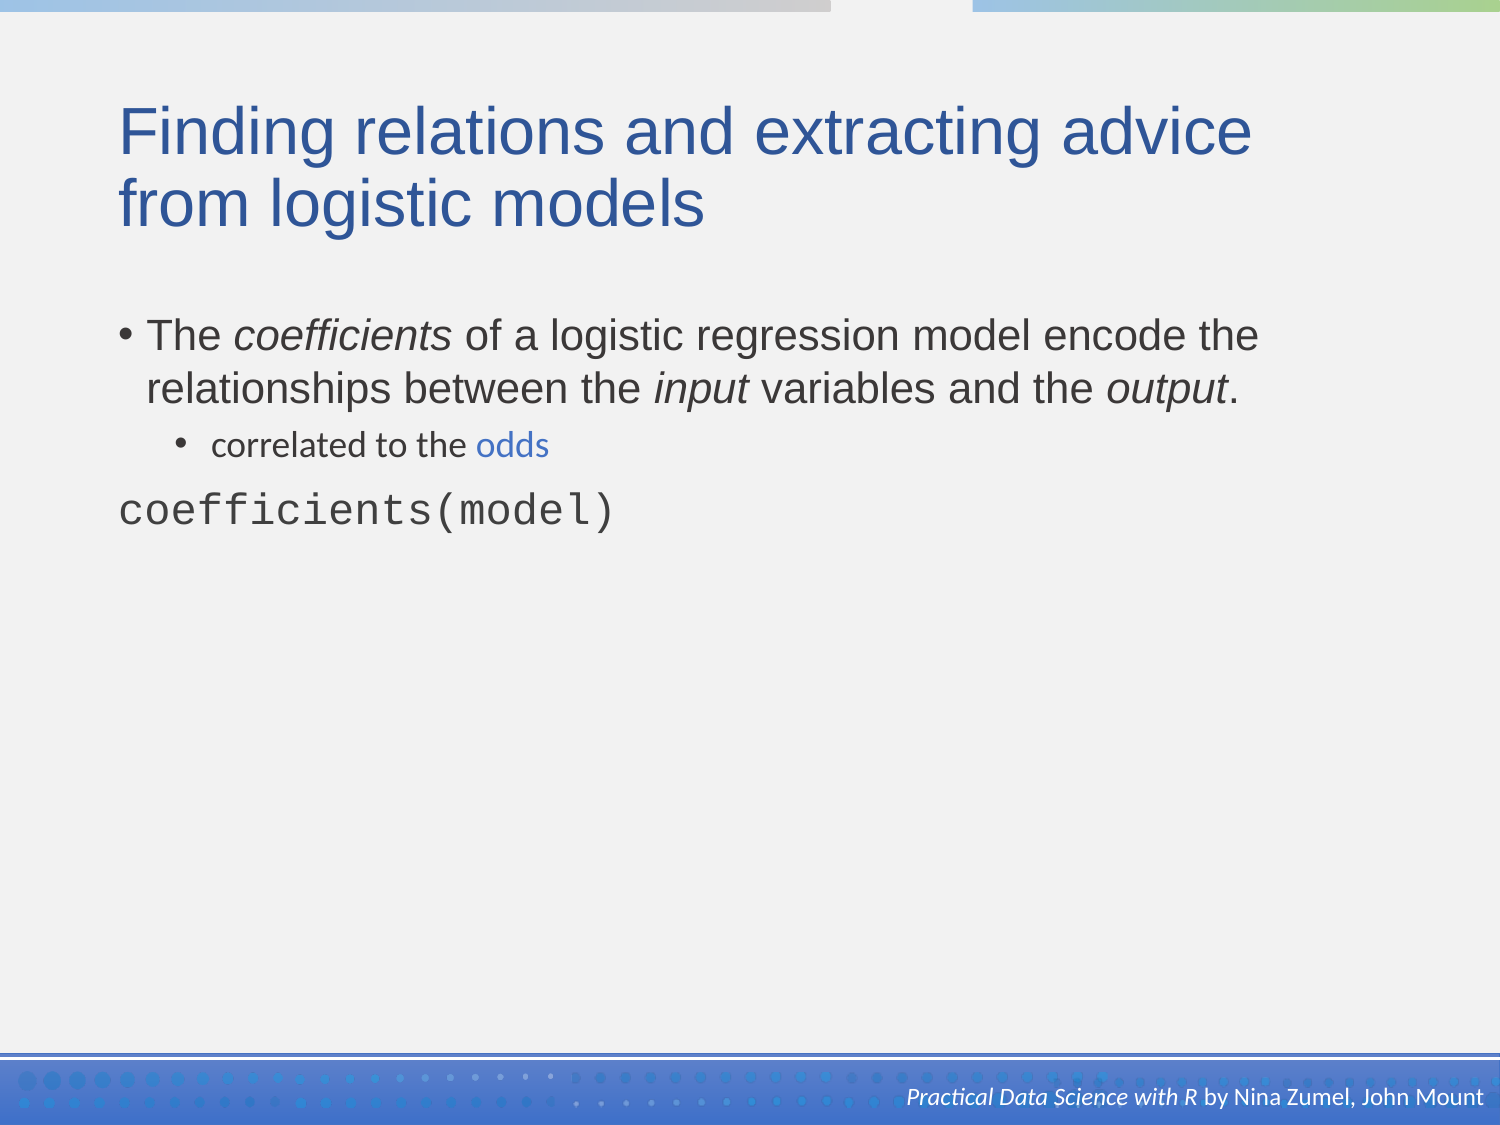

# Finding relations and extracting advice from logistic models
The coefficients of a logistic regression model encode the relationships between the input variables and the output.
 correlated to the odds
coefficients(model)
Practical Data Science with R by Nina Zumel, John Mount